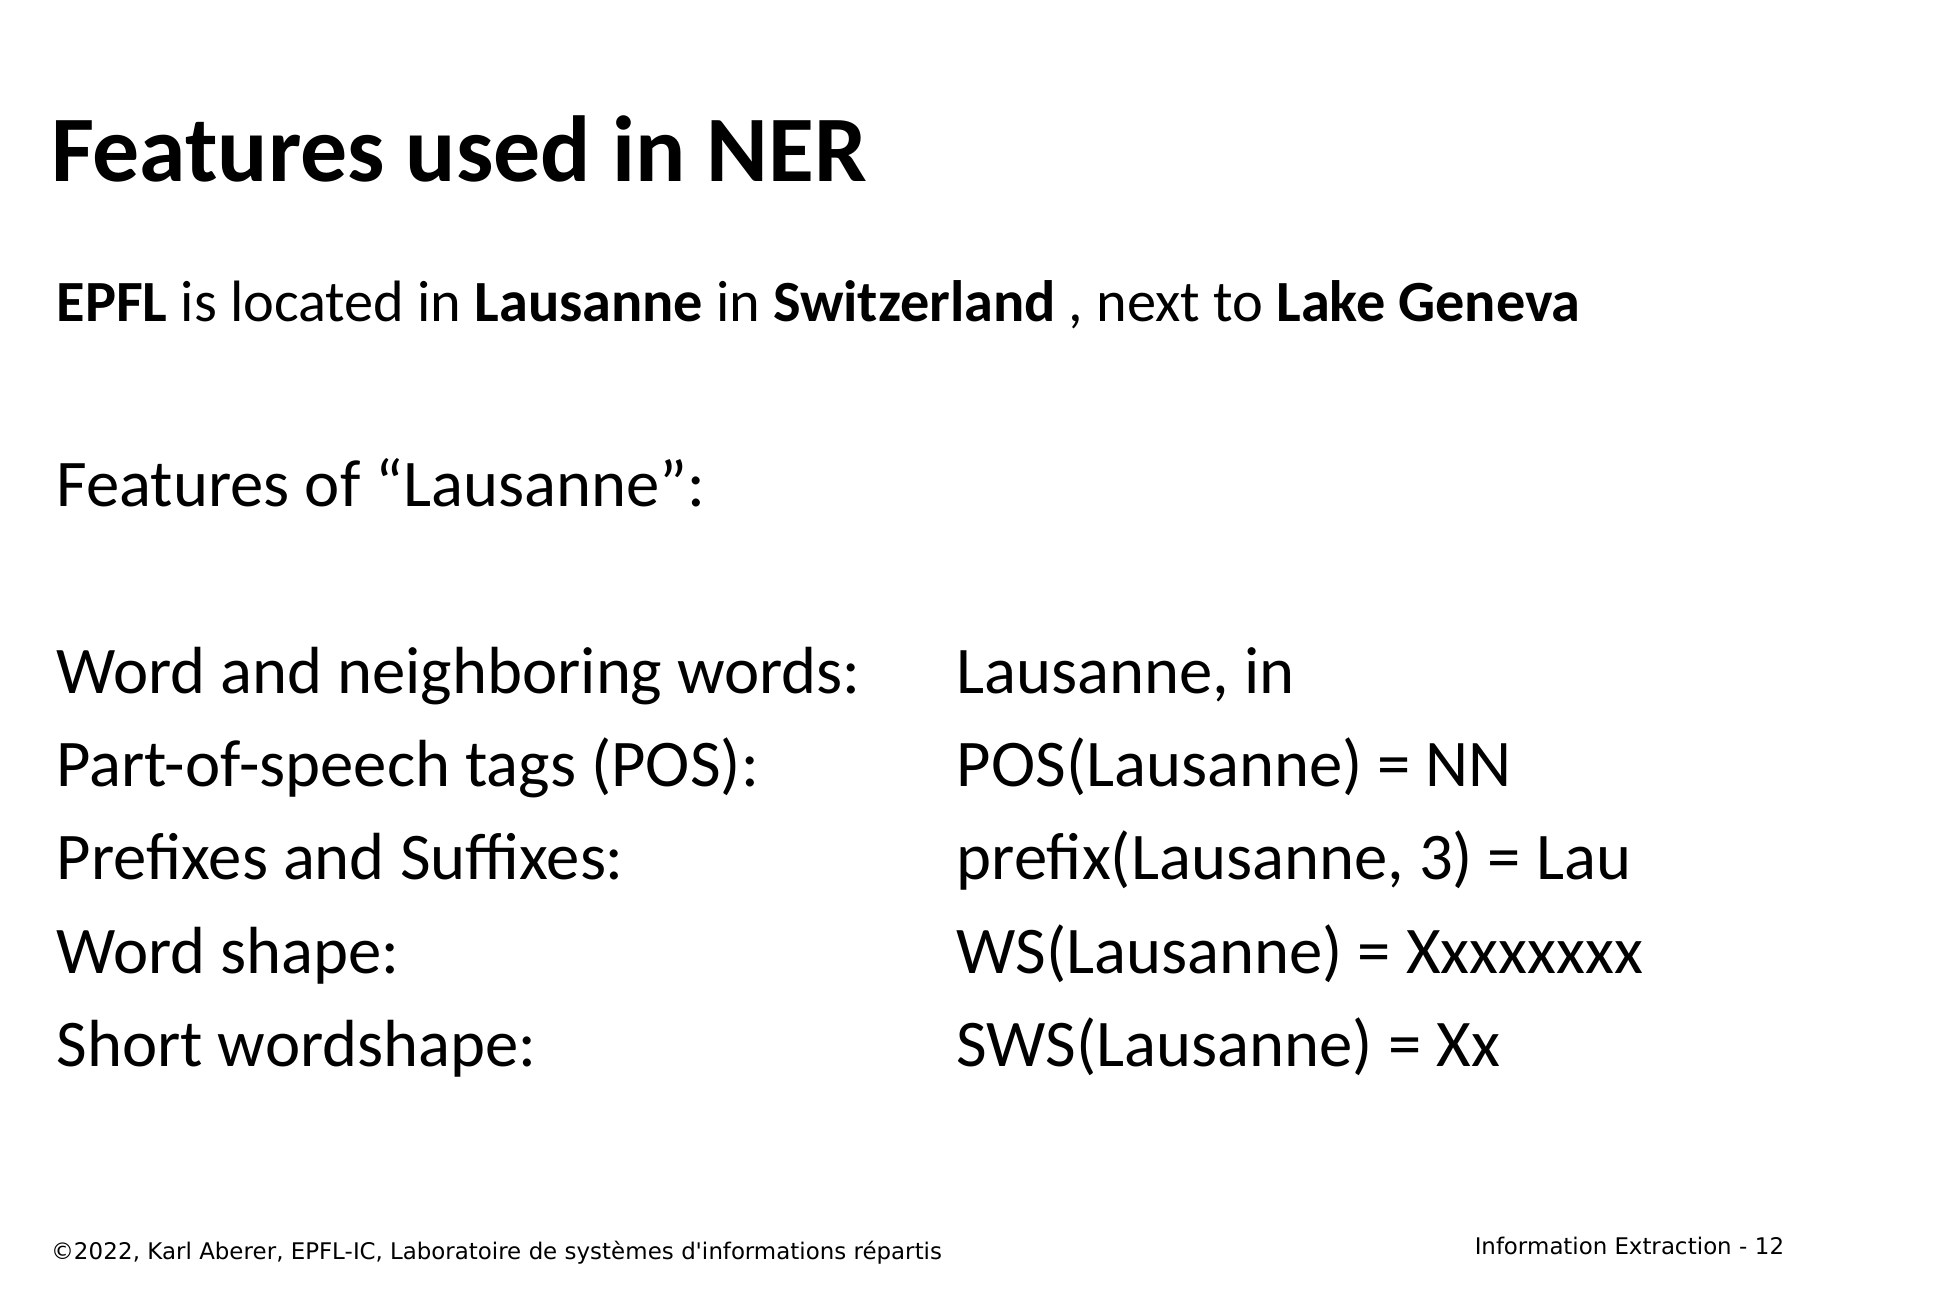

# Features used in NER
EPFL is located in Lausanne in Switzerland , next to Lake Geneva

Features of “Lausanne”:

Word and neighboring words: 	Lausanne, in
Part-of-speech tags (POS): 		POS(Lausanne) = NN
Prefixes and Suffixes: 			prefix(Lausanne, 3) = Lau
Word shape: 				WS(Lausanne) = Xxxxxxxx
Short wordshape: 			SWS(Lausanne) = Xx
©2022, Karl Aberer, EPFL-IC, Laboratoire de systèmes d'informations répartis